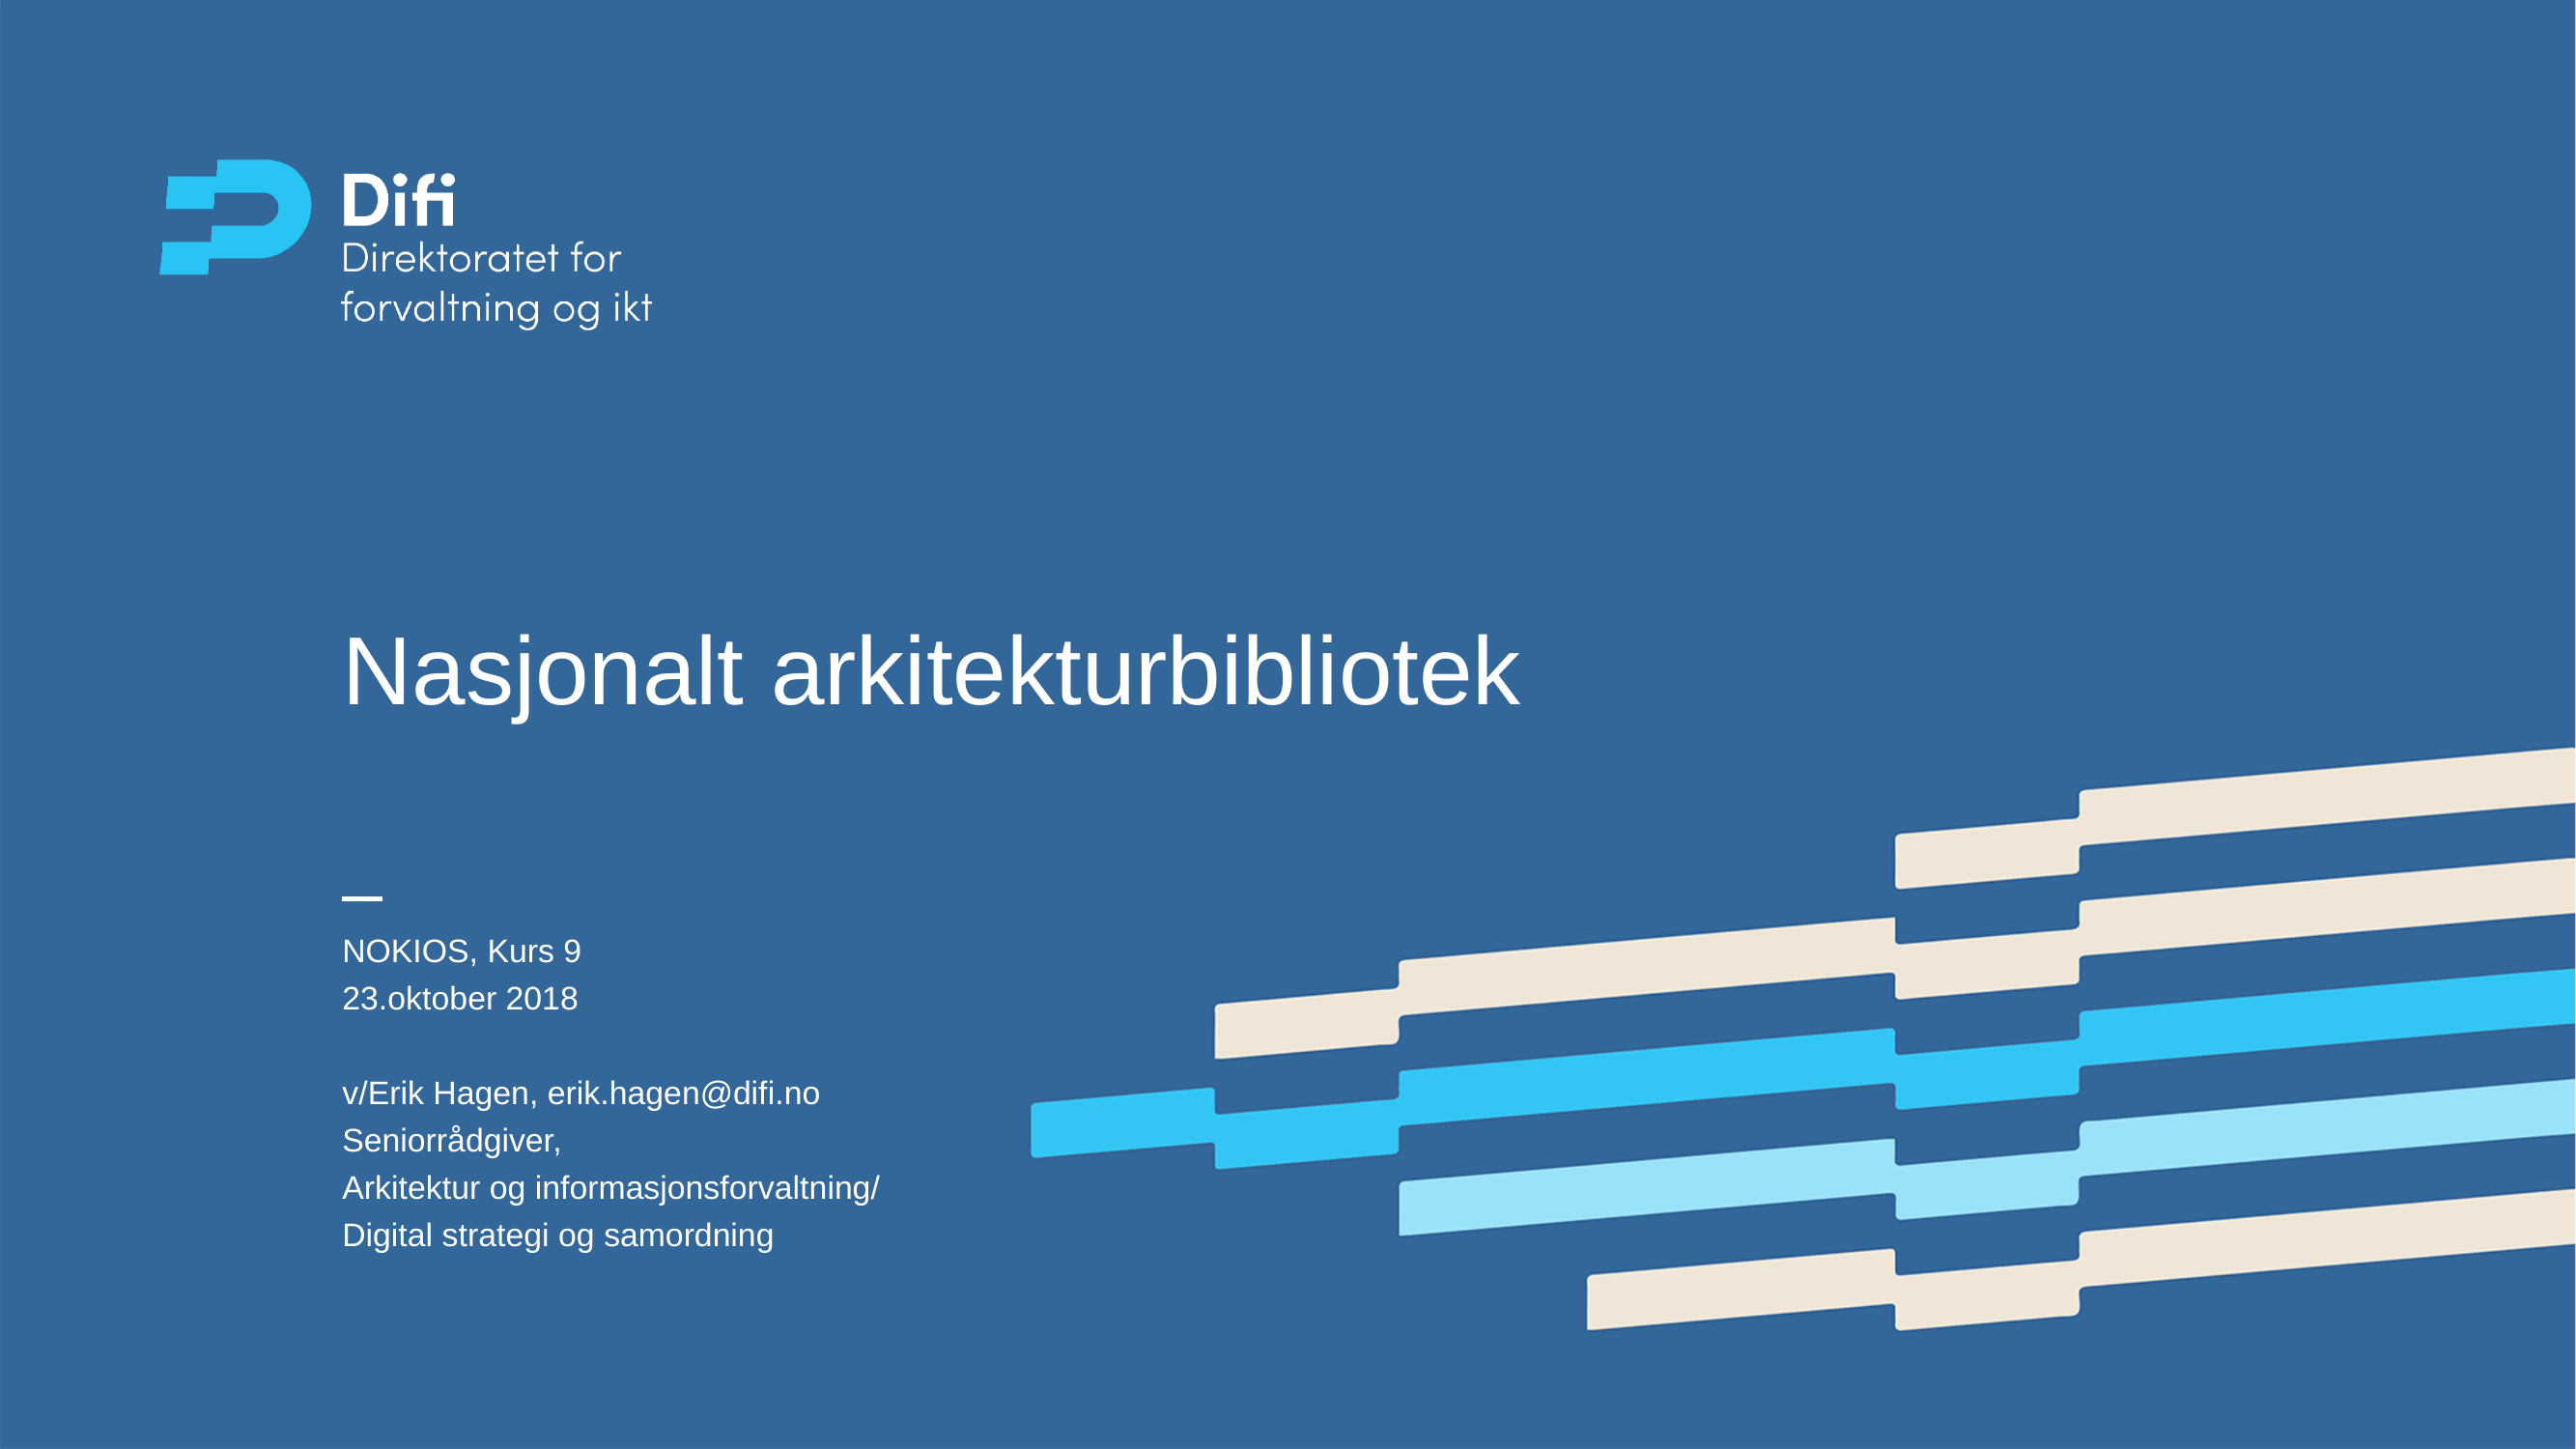

# Nasjonalt arkitekturbibliotek
NOKIOS, Kurs 9
23.oktober 2018

v/Erik Hagen, erik.hagen@difi.no
Seniorrådgiver,
Arkitektur og informasjonsforvaltning/
Digital strategi og samordning